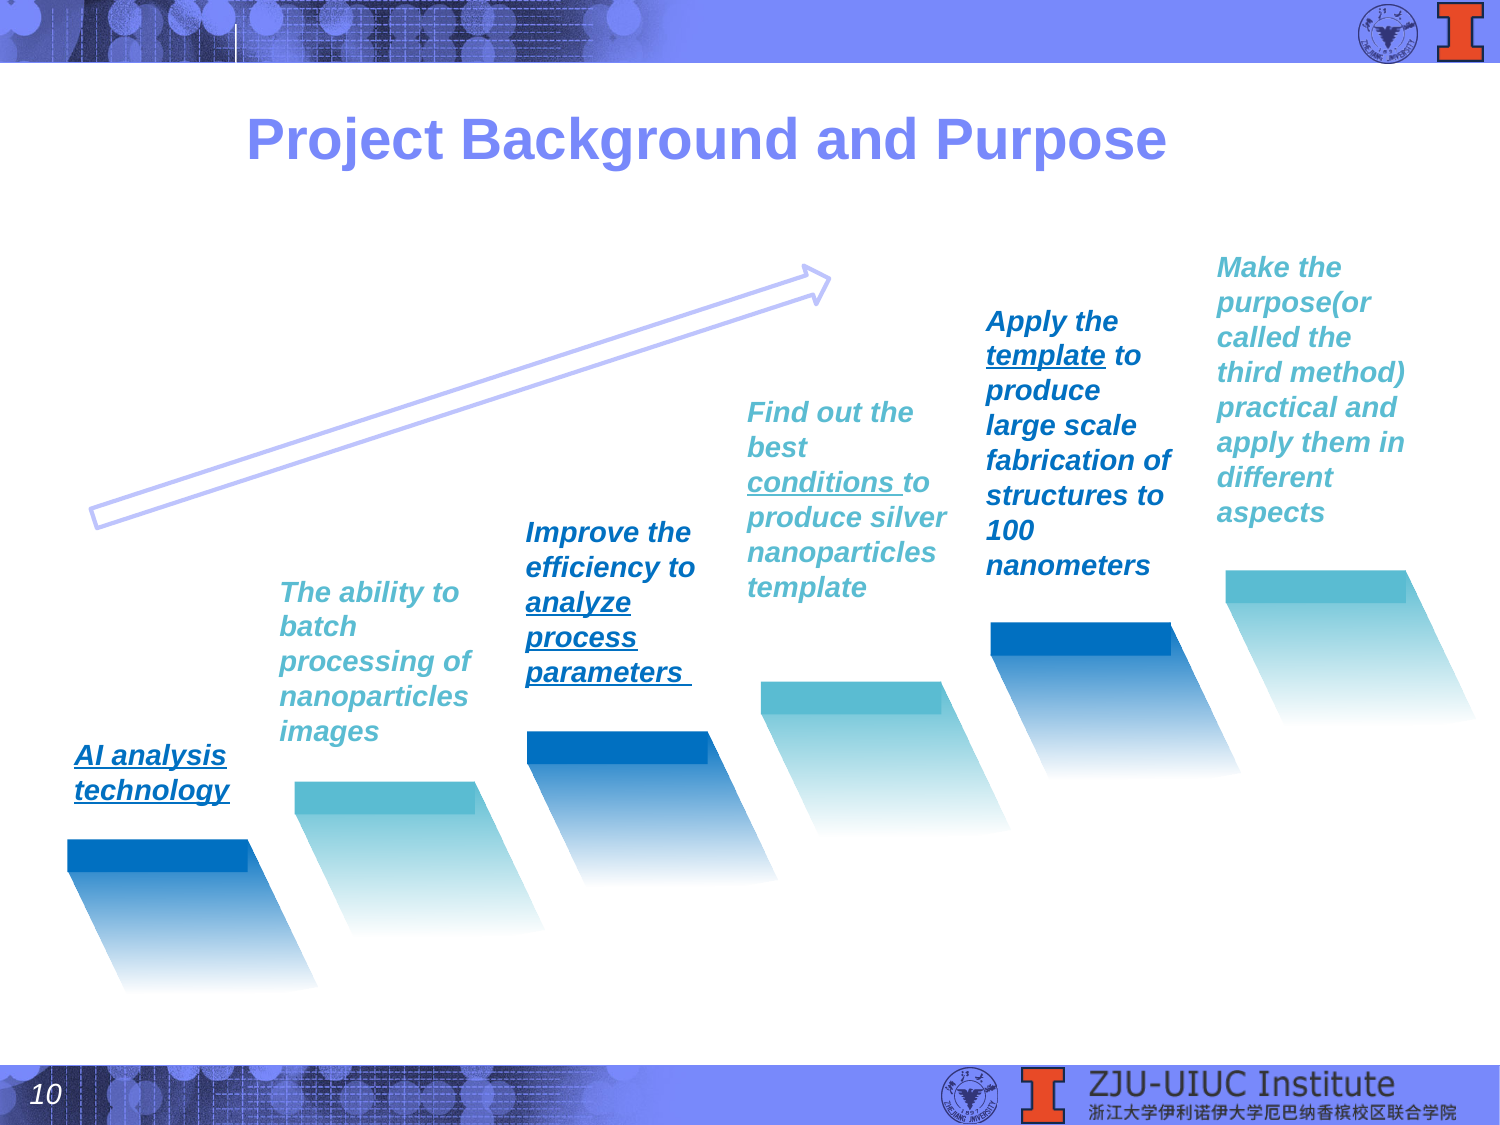

# Project Background and Purpose
Make the purpose(or called the third method) practical and apply them in different aspects

Apply the template to produce large scale fabrication of structures to 100 nanometers

Find out the best conditions to produce silver nanoparticles template

Improve the efficiency to analyze process parameters

The ability to batch processing of nanoparticles images

AI analysis technology